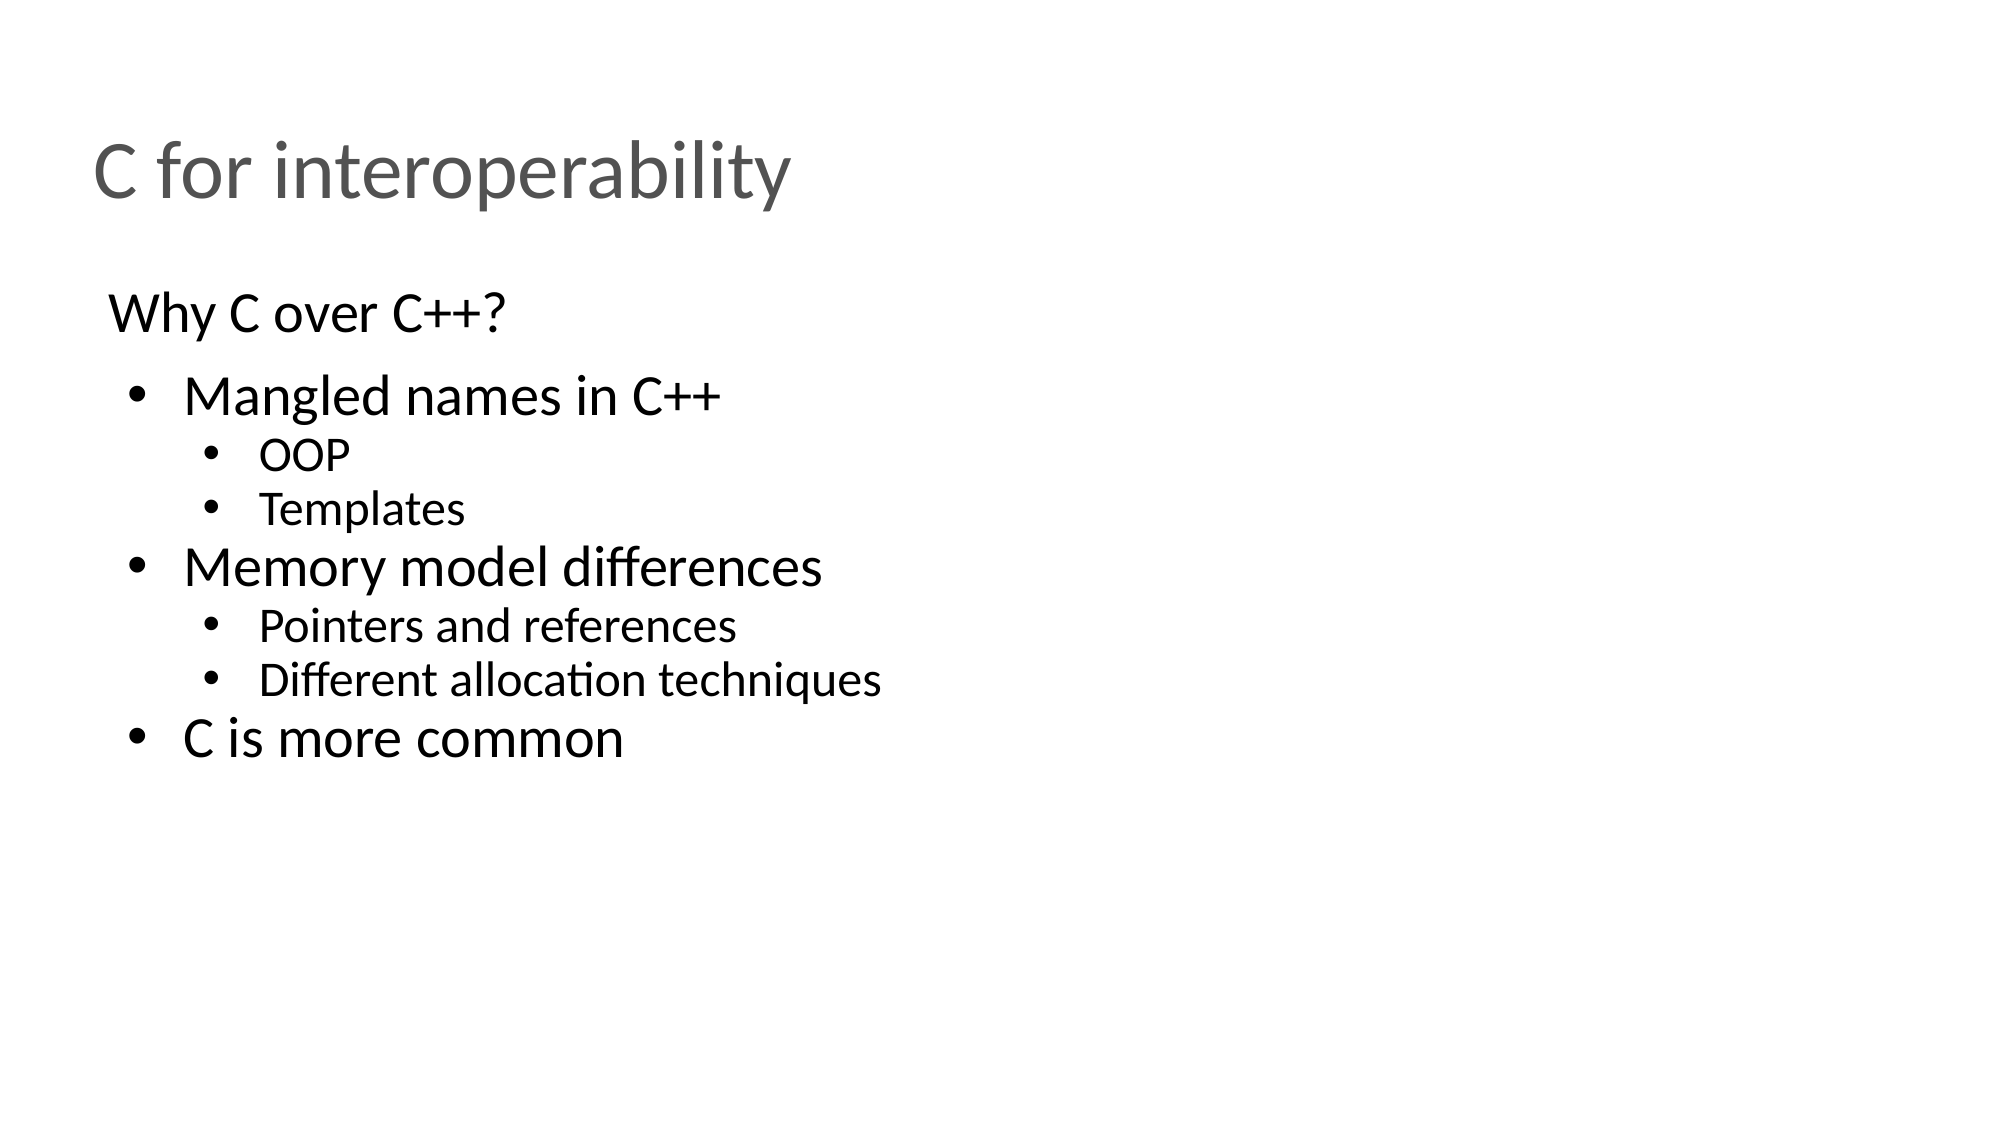

# C for interoperability
Why C over C++?
Mangled names in C++
OOP
Templates
Memory model differences
Pointers and references
Different allocation techniques
C is more common